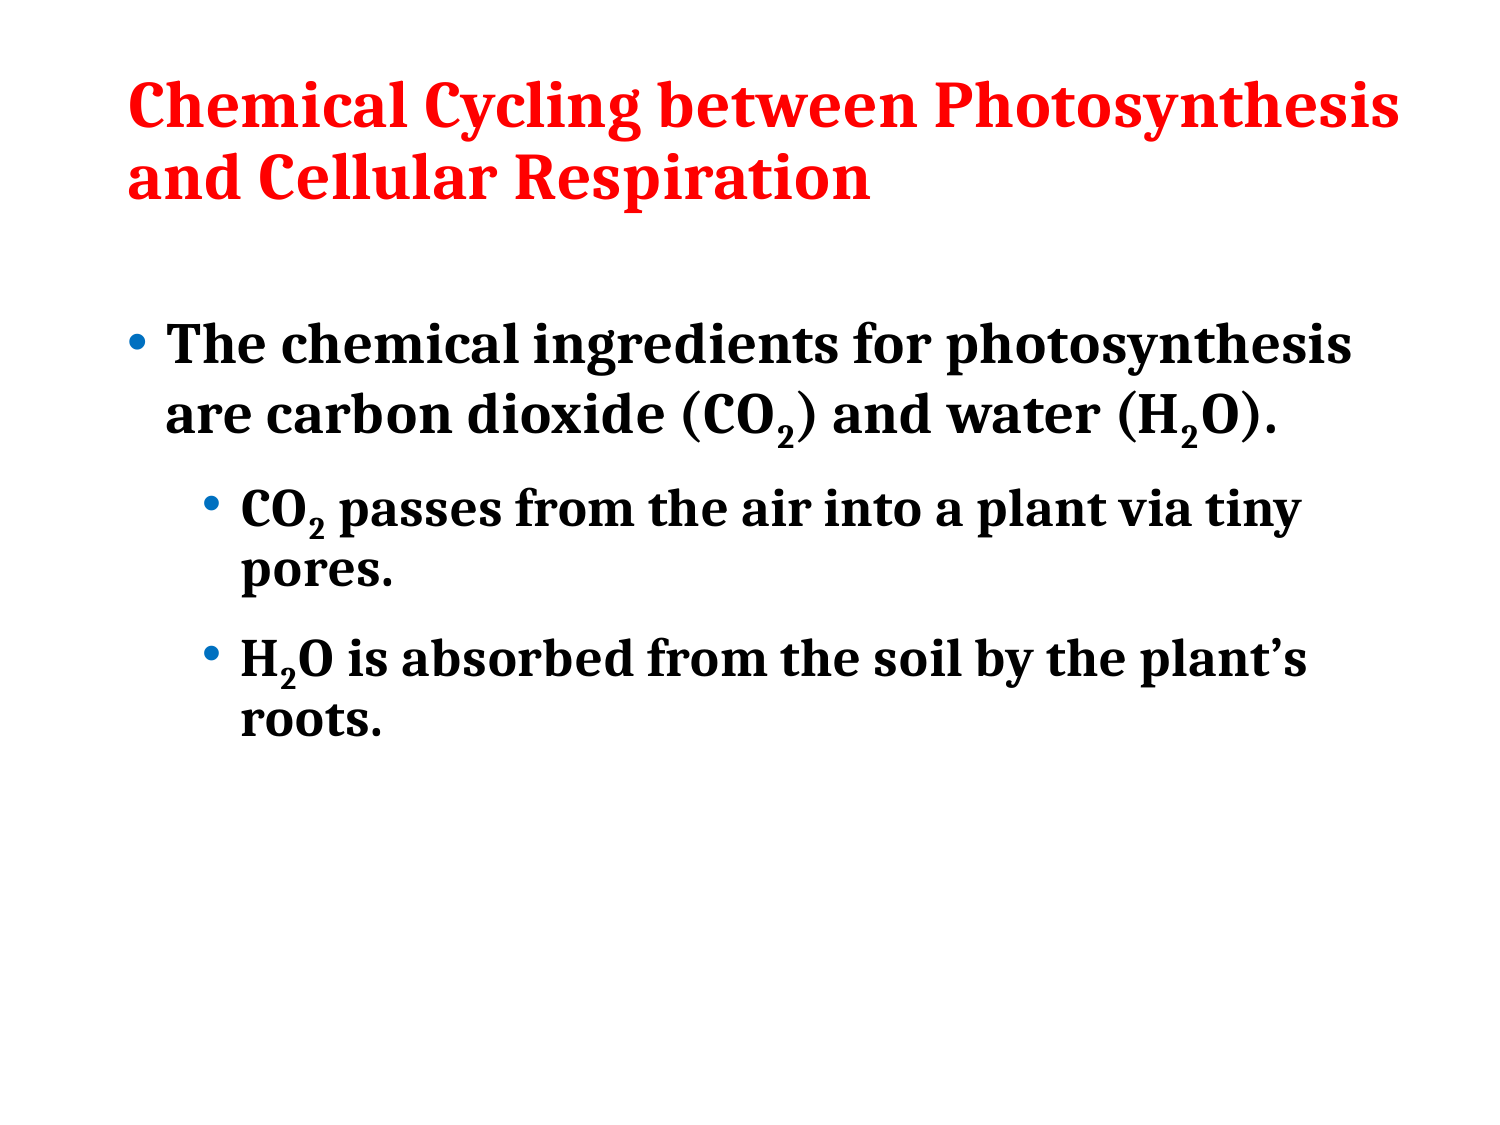

# Chemical Cycling between Photosynthesis and Cellular Respiration
The chemical ingredients for photosynthesis are carbon dioxide (CO2) and water (H2O).
CO2 passes from the air into a plant via tiny pores.
H2O is absorbed from the soil by the plant’s roots.